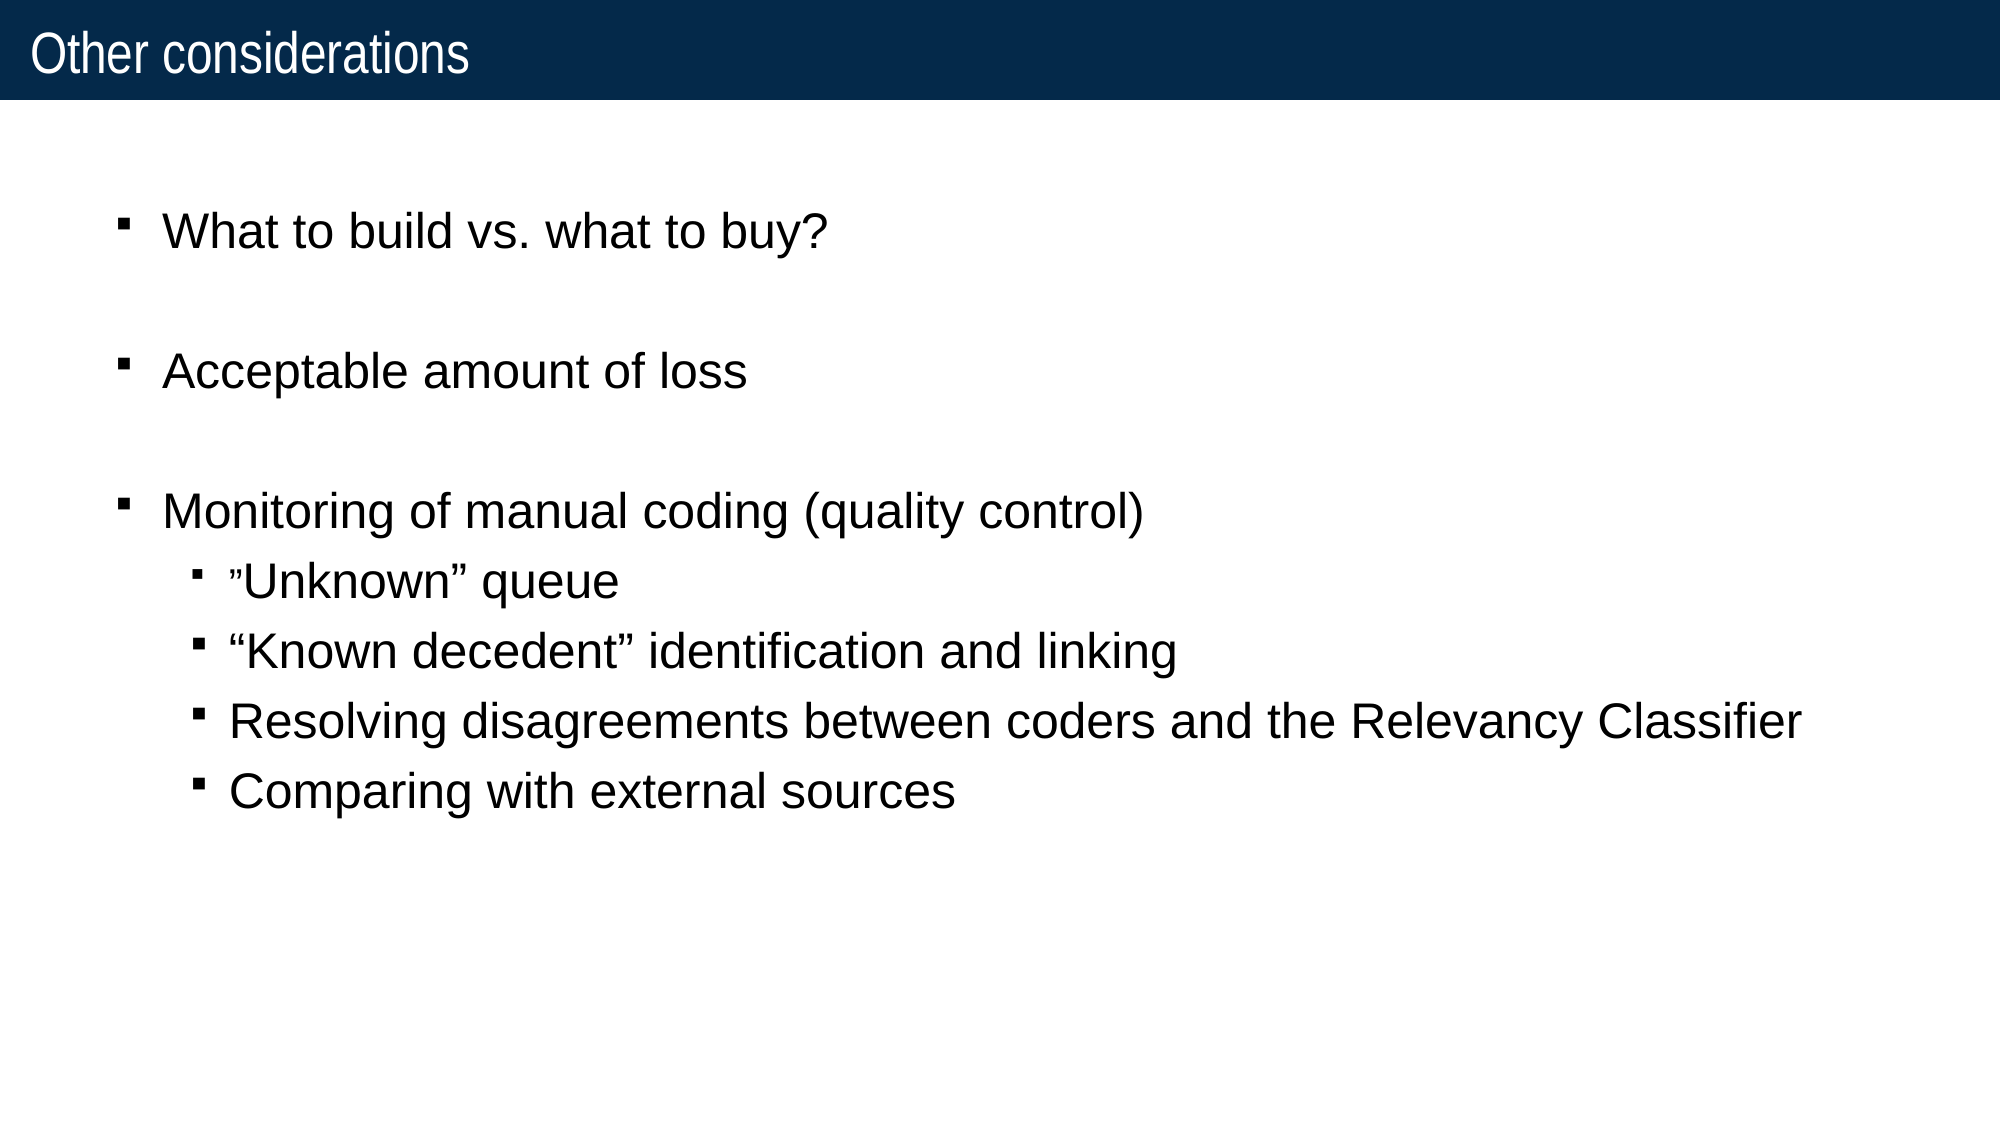

# Other considerations
What to build vs. what to buy?

Acceptable amount of loss

Monitoring of manual coding (quality control)
”Unknown” queue
“Known decedent” identification and linking
Resolving disagreements between coders and the Relevancy Classifier
Comparing with external sources